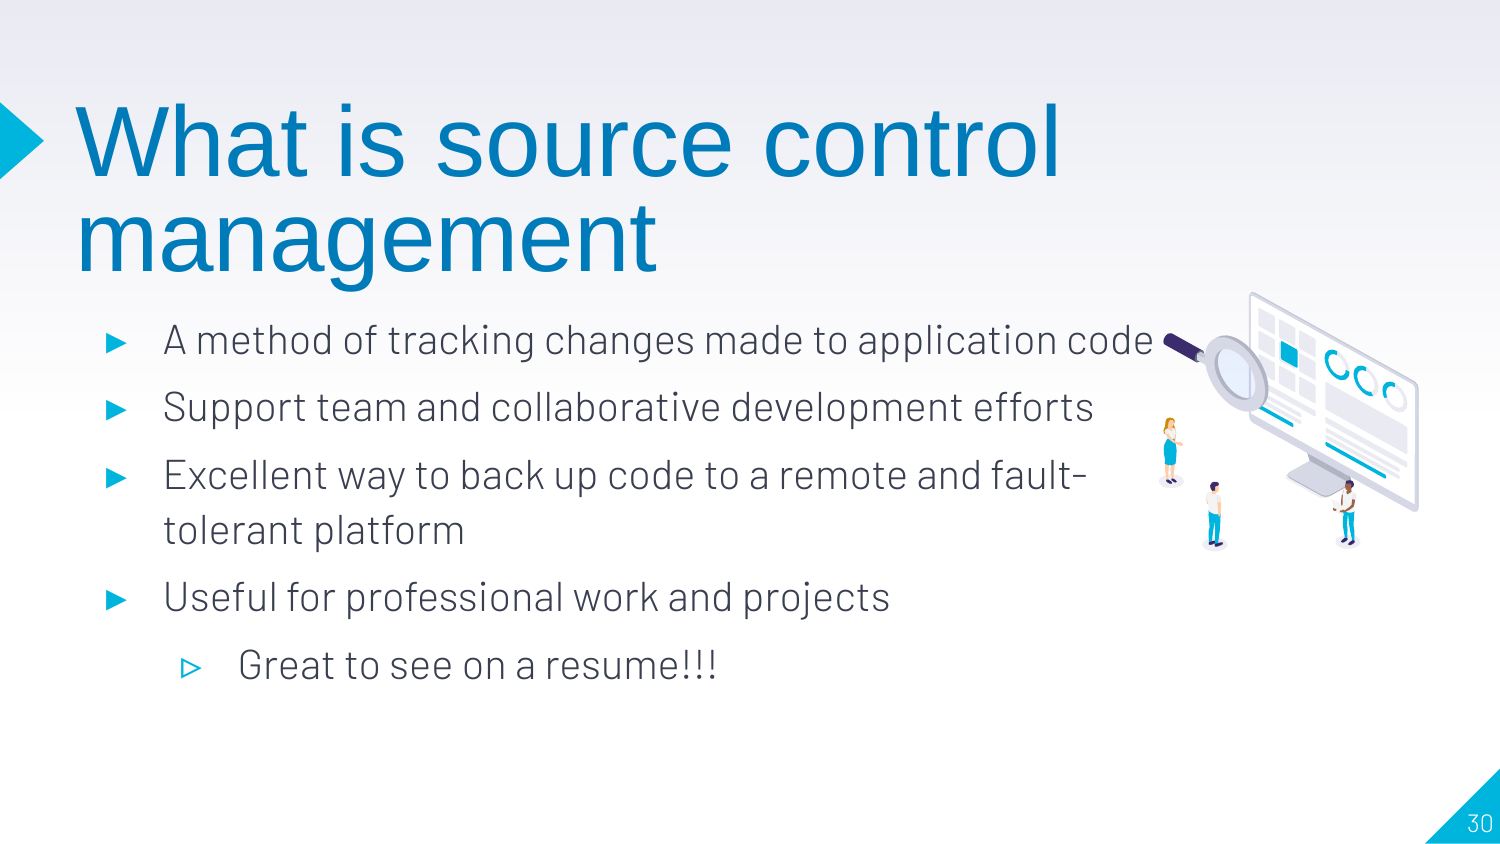

# What is source control management

A method of tracking changes made to application code
Support team and collaborative development efforts
Excellent way to back up code to a remote and fault-tolerant platform
Useful for professional work and projects
Great to see on a resume!!!
30